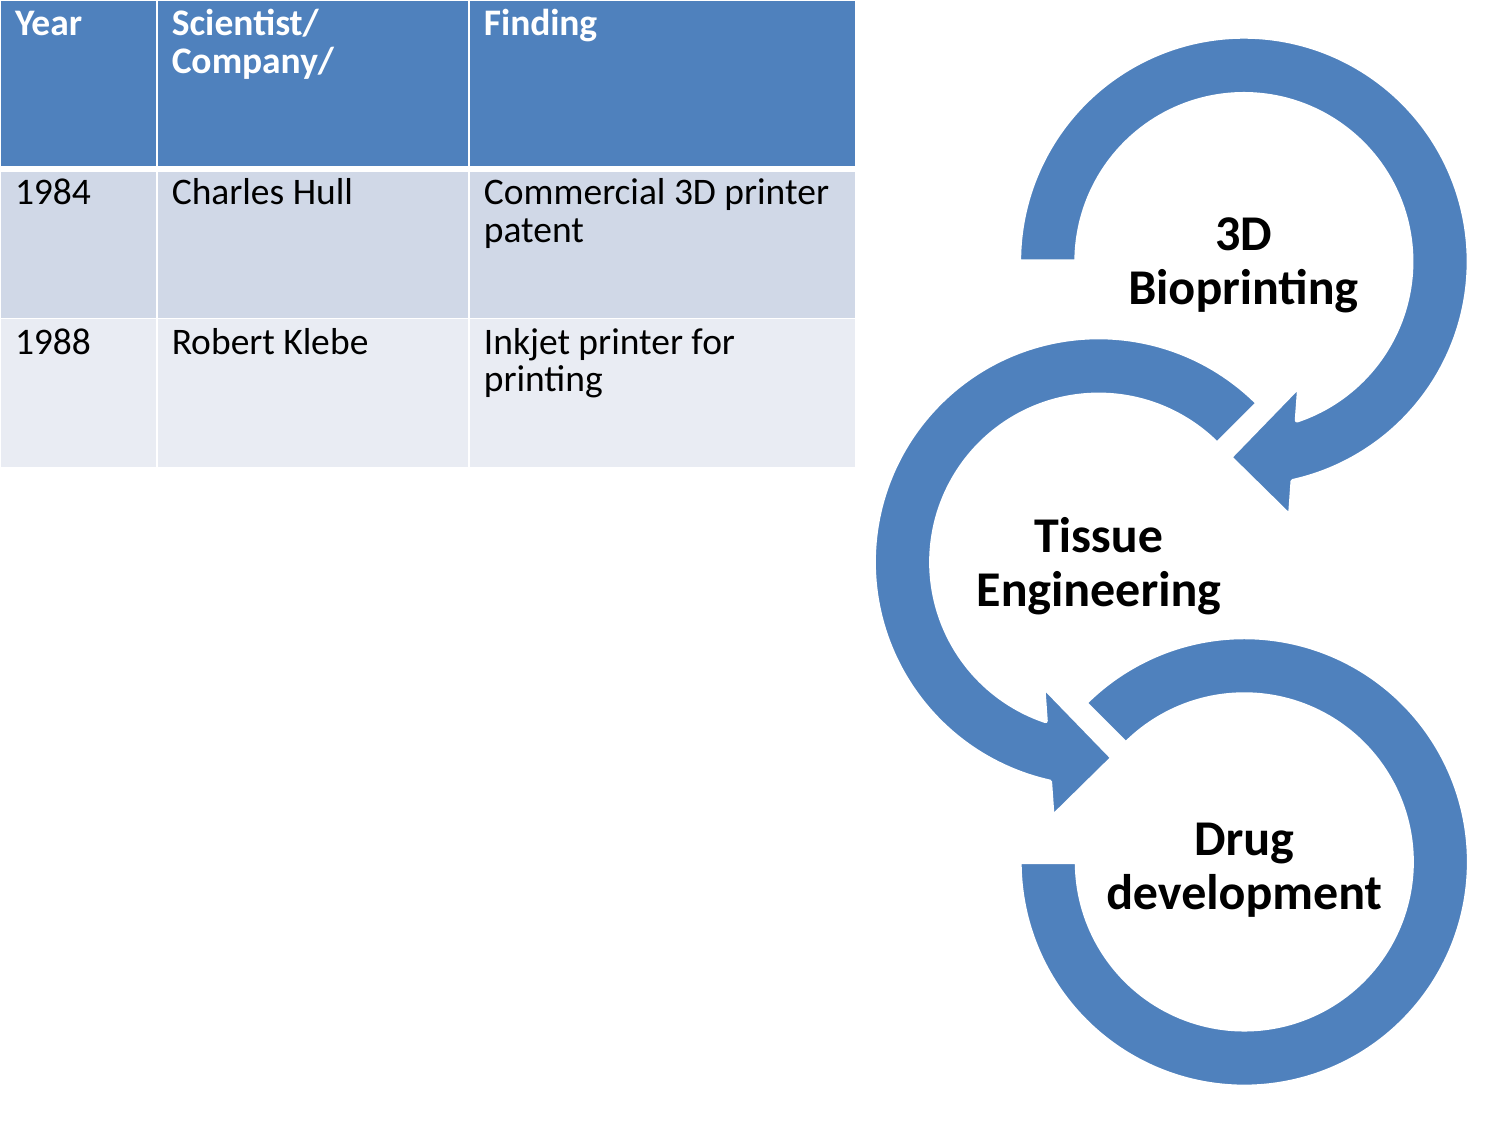

| Year | Scientist/ Company/ | Finding |
| --- | --- | --- |
| 1984 | Charles Hull | Commercial 3D printer patent |
| 1988 | Robert Klebe | Inkjet printer for printing |
3D Bioprinting
Tissue Engineering
Drug development